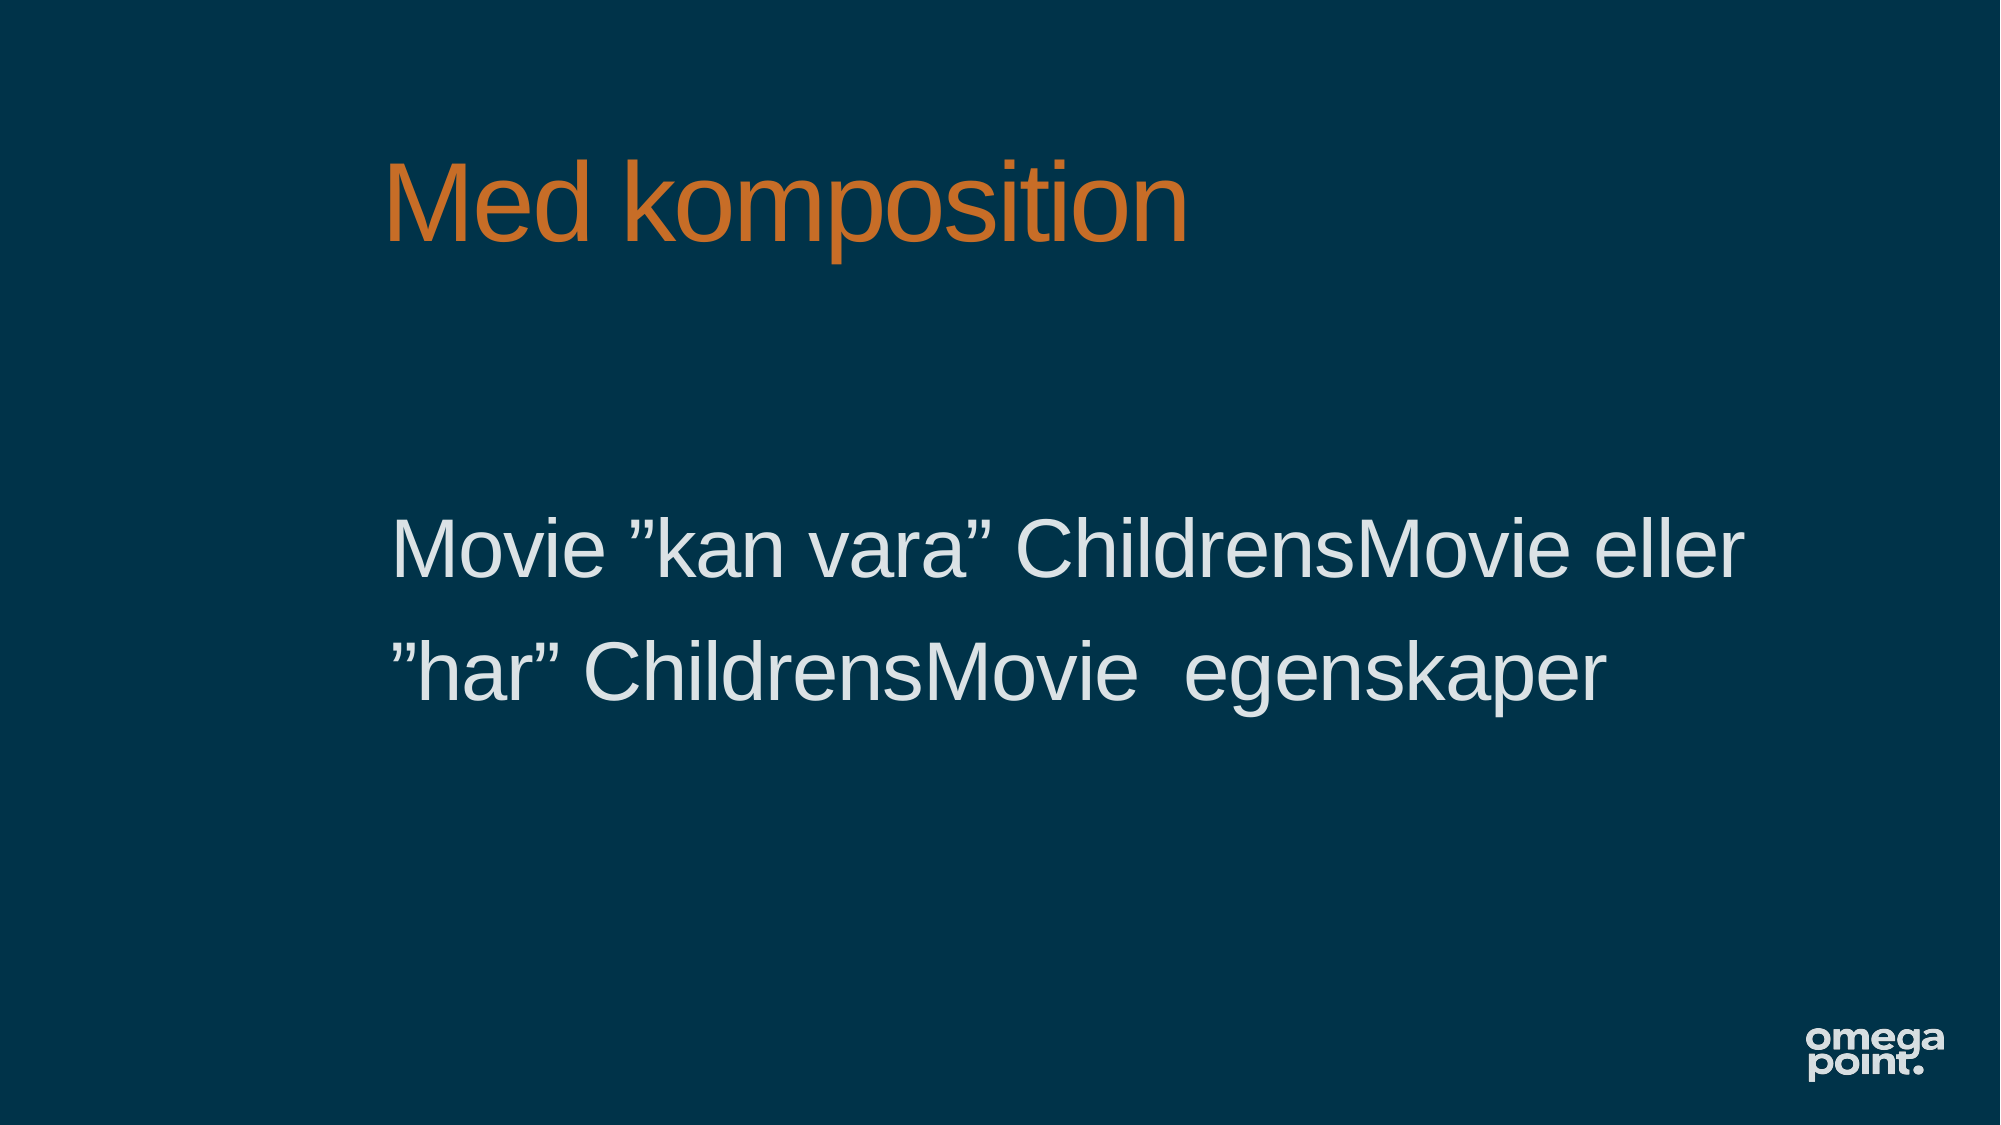

Med komposition
Movie ”kan vara” ChildrensMovie eller ”har” ChildrensMovie  egenskaper